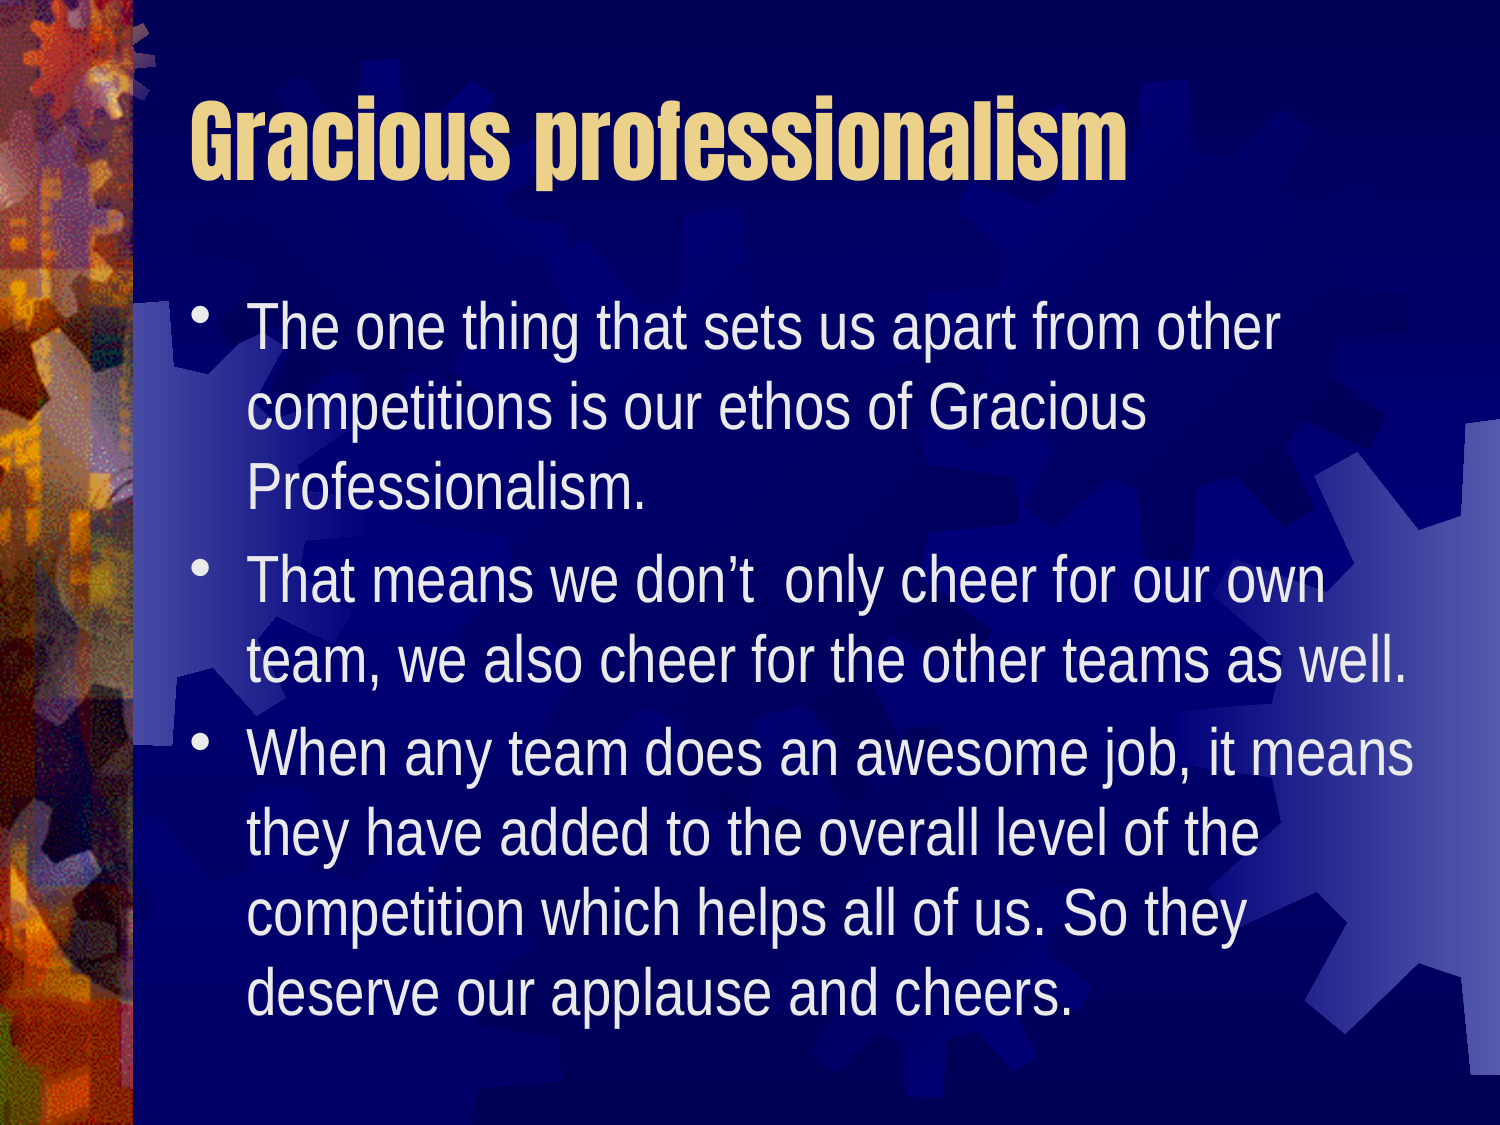

# Gracious professionalism
The one thing that sets us apart from other competitions is our ethos of Gracious Professionalism.
That means we don’t  only cheer for our own team, we also cheer for the other teams as well.
When any team does an awesome job, it means they have added to the overall level of the competition which helps all of us. So they deserve our applause and cheers.